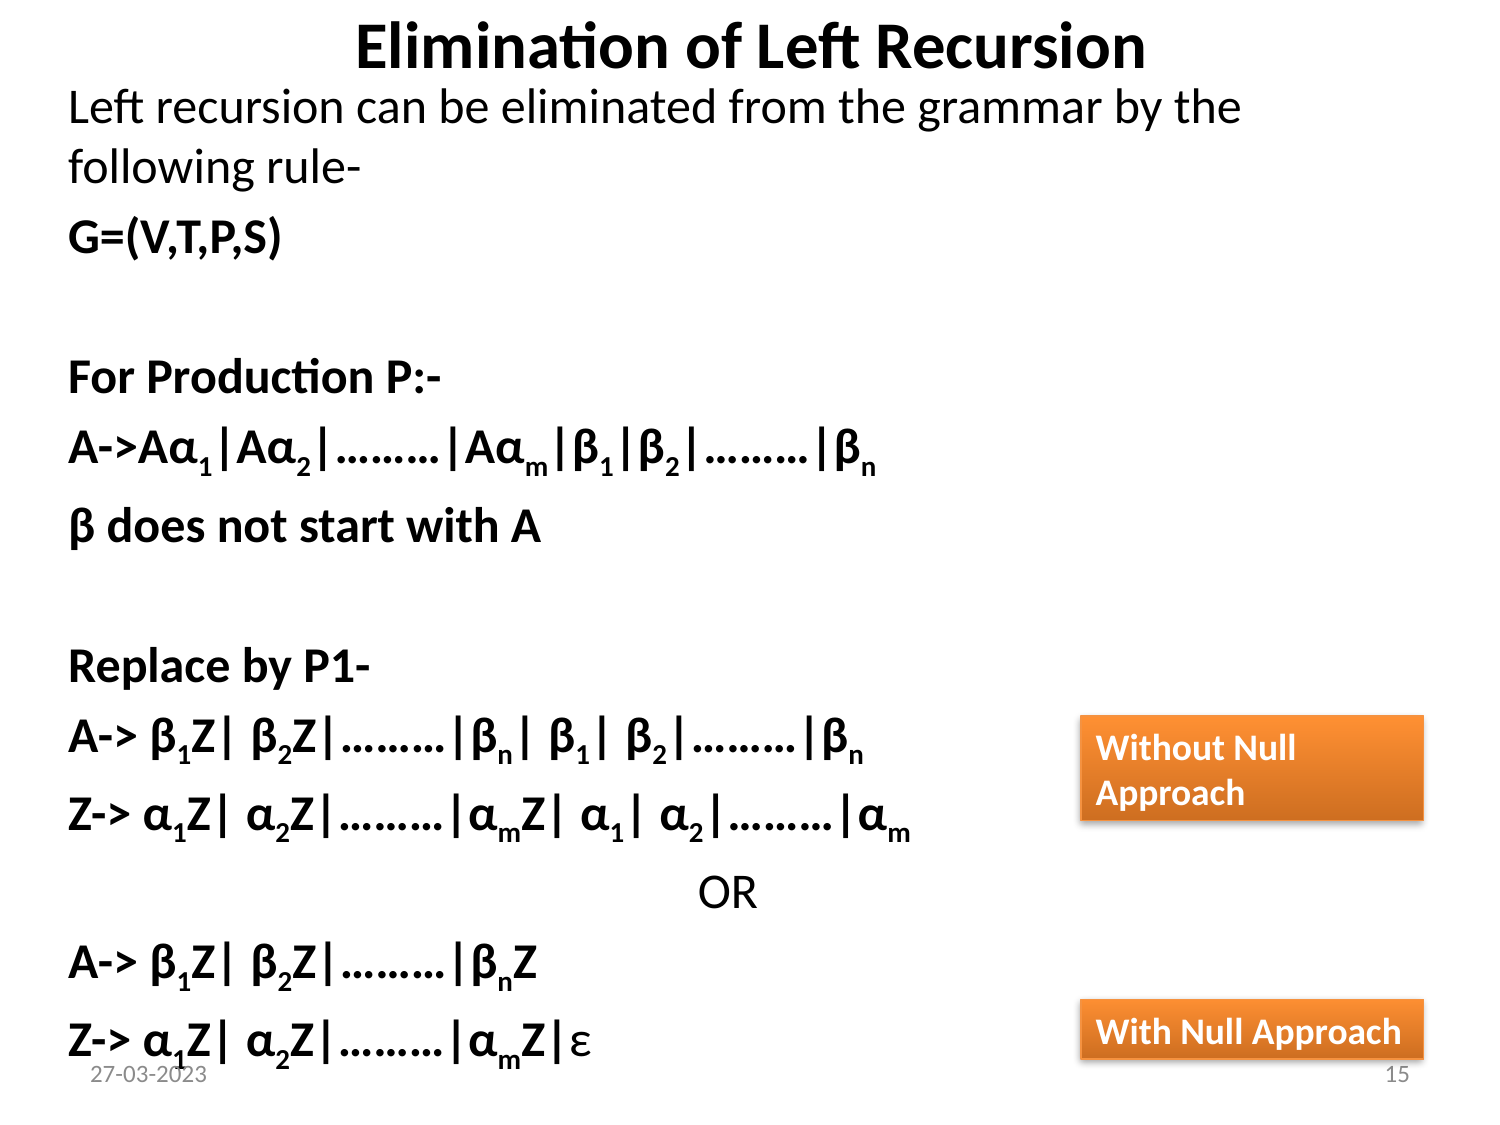

# Elimination of Left Recursion
Left recursion can be eliminated from the grammar by the following rule-
G=(V,T,P,S)

For Production P:-
A->Aα1|Aα2|………|Aαm|β1|β2|………|βn
β does not start with A

Replace by P1-
A-> β1Z| β2Z|………|βn| β1| β2|………|βn
Z-> α1Z| α2Z|………|αmZ| α1| α2|………|αm
OR
A-> β1Z| β2Z|………|βnZ
Z-> α1Z| α2Z|………|αmZ|ε

New Grammar G1=(V U {Z},T,P1,S)

Without Null Approach
With Null Approach
27-03-2023
15